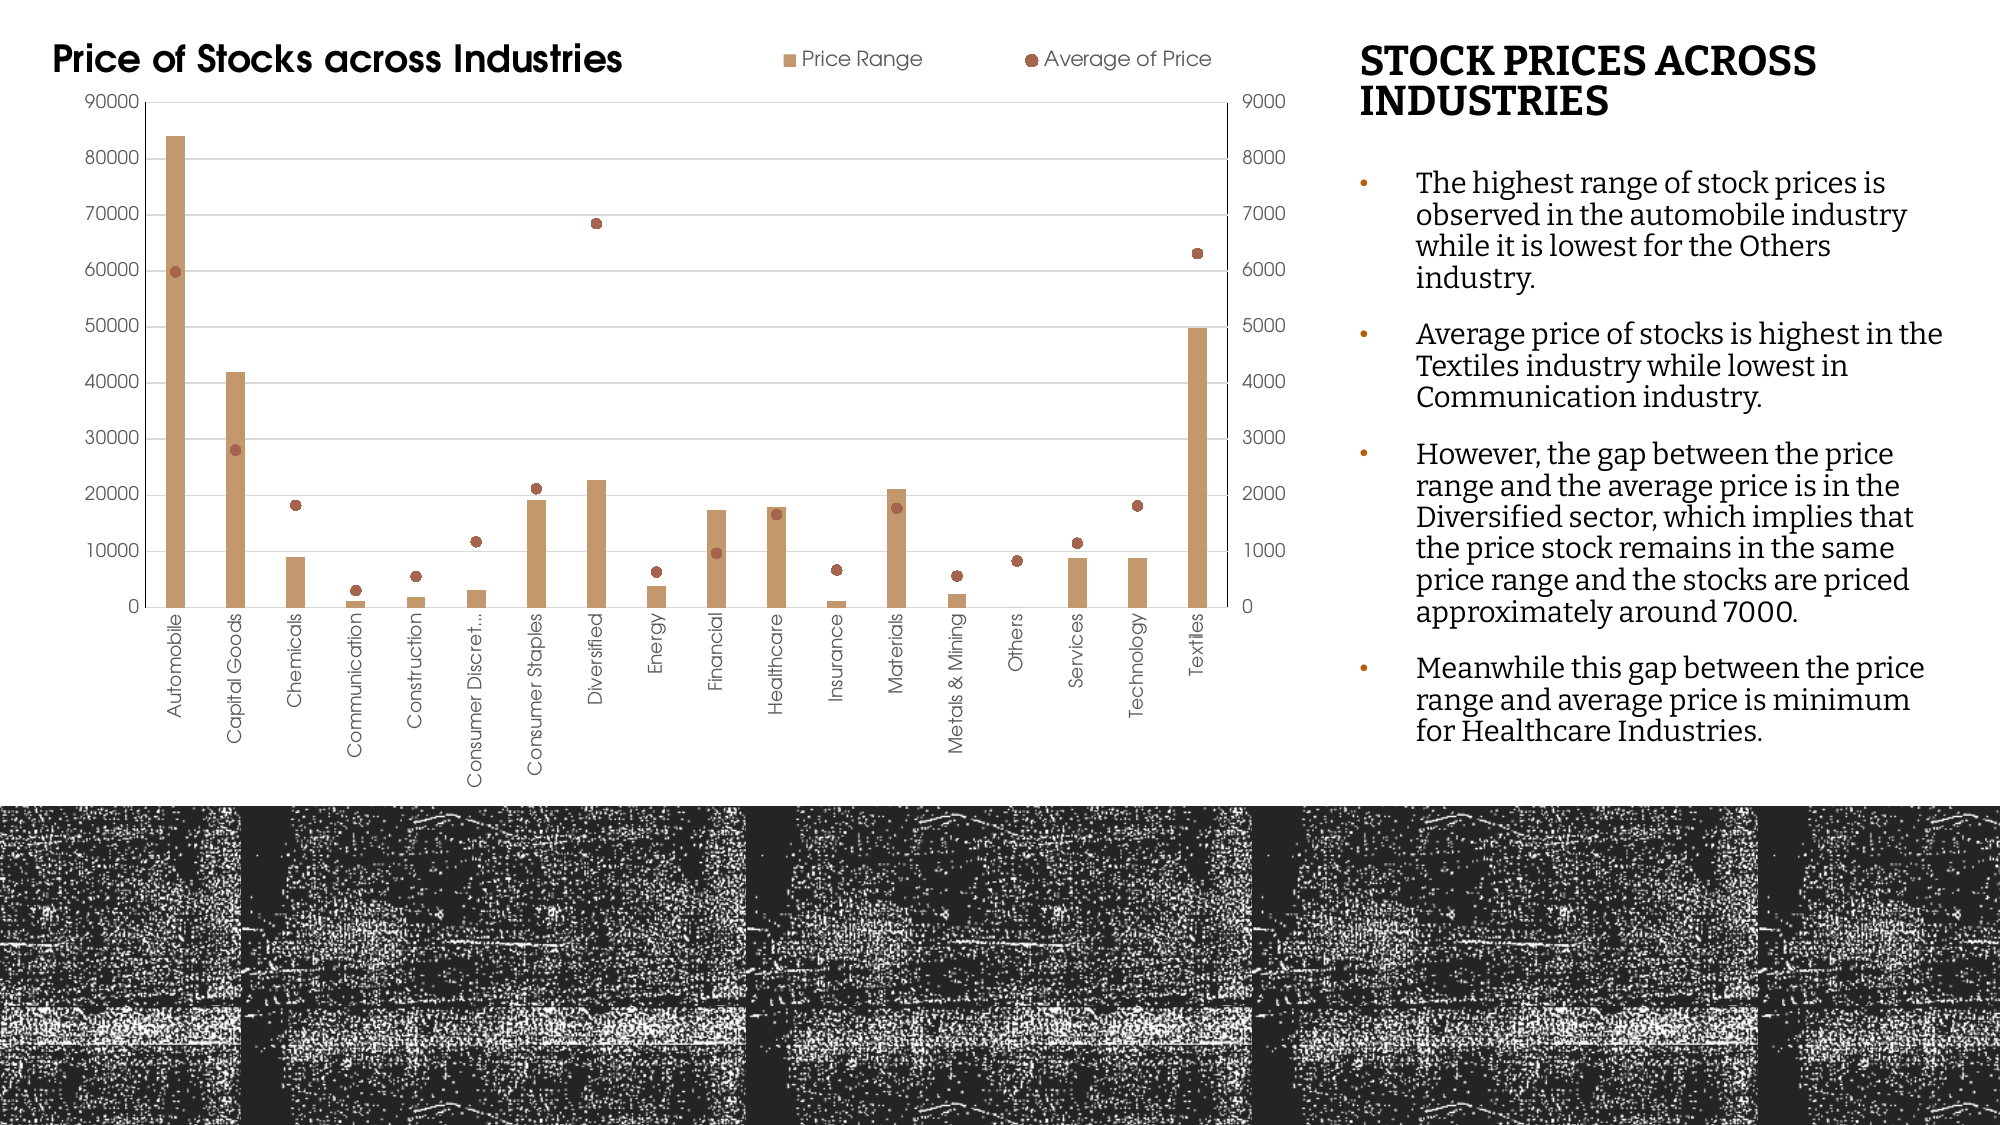

# Stock Prices Across Industries

### Chart: Price of Stocks across Industries

| Category | Price Range | Average of Price |
|---|---|---|
| Automobile | 84129.95 | 5984.071153846153 |
| Capital Goods | 41943.5 | 2805.8524390243897 |
| Chemicals | 9095.349999999999 | 1825.0 |
| Communication | 1255.2 | 303.43333333333334 |
| Construction | 1935.3999999999999 | 554.4360000000001 |
| Consumer Discretionary | 3178.35 | 1171.8825 |
| Consumer Staples | 19211.75 | 2115.945312499999 |
| Diversified | 22775.75 | 6841.849999999999 |
| Energy | 3850.05 | 632.89375 |
| Financial | 17363.85 | 966.6650000000003 |
| Healthcare | 17981.15 | 1657.4989795918366 |
| Insurance | 1198.3500000000001 | 669.4312500000001 |
| Materials | 21199.15 | 1770.7236111111106 |
| Metals & Mining | 2506.35 | 561.7043478260869 |
| Others | 0.0 | 830.35 |
| Services | 8807.15 | 1148.43 |
| Technology | 8839.95 | 1812.953571428572 |
| Textiles | 49765.6 | 6310.455555555555 |
The highest range of stock prices is observed in the automobile industry while it is lowest for the Others industry.
Average price of stocks is highest in the Textiles industry while lowest in Communication industry.
However, the gap between the price range and the average price is in the Diversified sector, which implies that the price stock remains in the same price range and the stocks are priced approximately around 7000.
Meanwhile this gap between the price range and average price is minimum for Healthcare Industries.